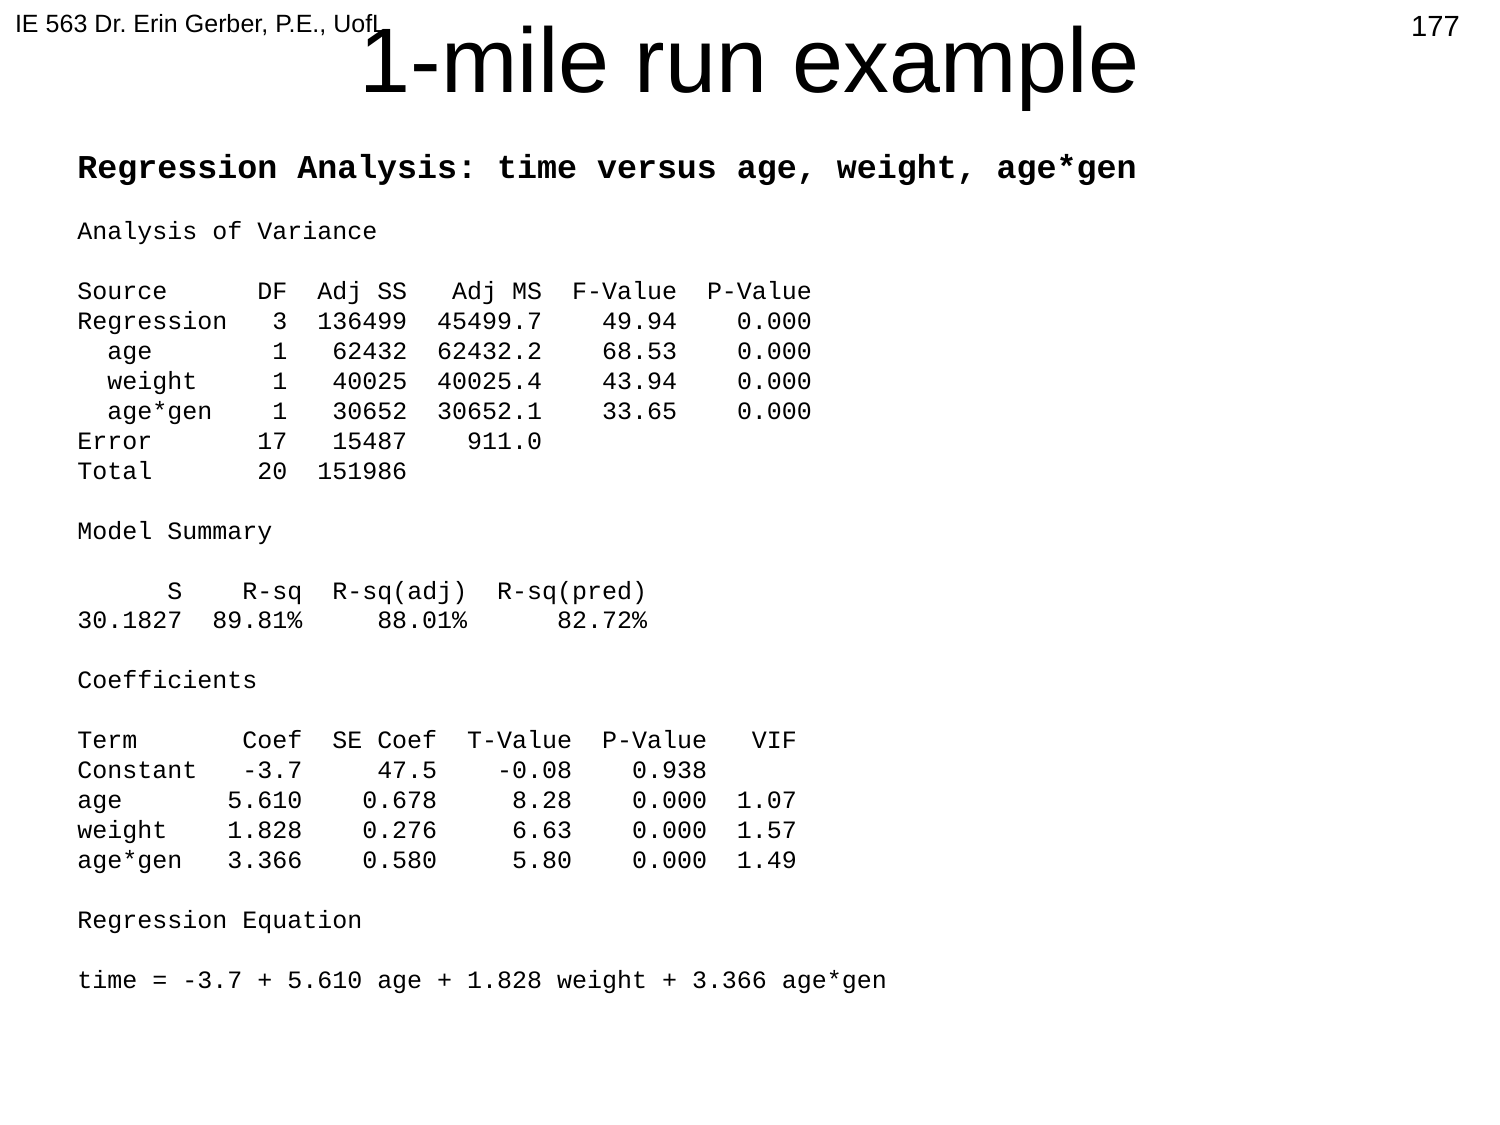

IE 563 Dr. Erin Gerber, P.E., UofL
177
# 1-mile run example
Regression Analysis: time versus age, weight, age*gen

Analysis of Variance

Source      DF  Adj SS   Adj MS  F-Value  P-Value
Regression   3  136499  45499.7    49.94    0.000
  age        1   62432  62432.2    68.53    0.000
  weight     1   40025  40025.4    43.94    0.000
  age*gen    1   30652  30652.1    33.65    0.000
Error       17   15487    911.0
Total       20  151986

Model Summary

      S    R-sq  R-sq(adj)  R-sq(pred)
30.1827  89.81%     88.01%      82.72%

Coefficients

Term       Coef  SE Coef  T-Value  P-Value   VIF
Constant   -3.7     47.5    -0.08    0.938
age       5.610    0.678     8.28    0.000  1.07
weight    1.828    0.276     6.63    0.000  1.57
age*gen   3.366    0.580     5.80    0.000  1.49

Regression Equation

time = -3.7 + 5.610 age + 1.828 weight + 3.366 age*gen